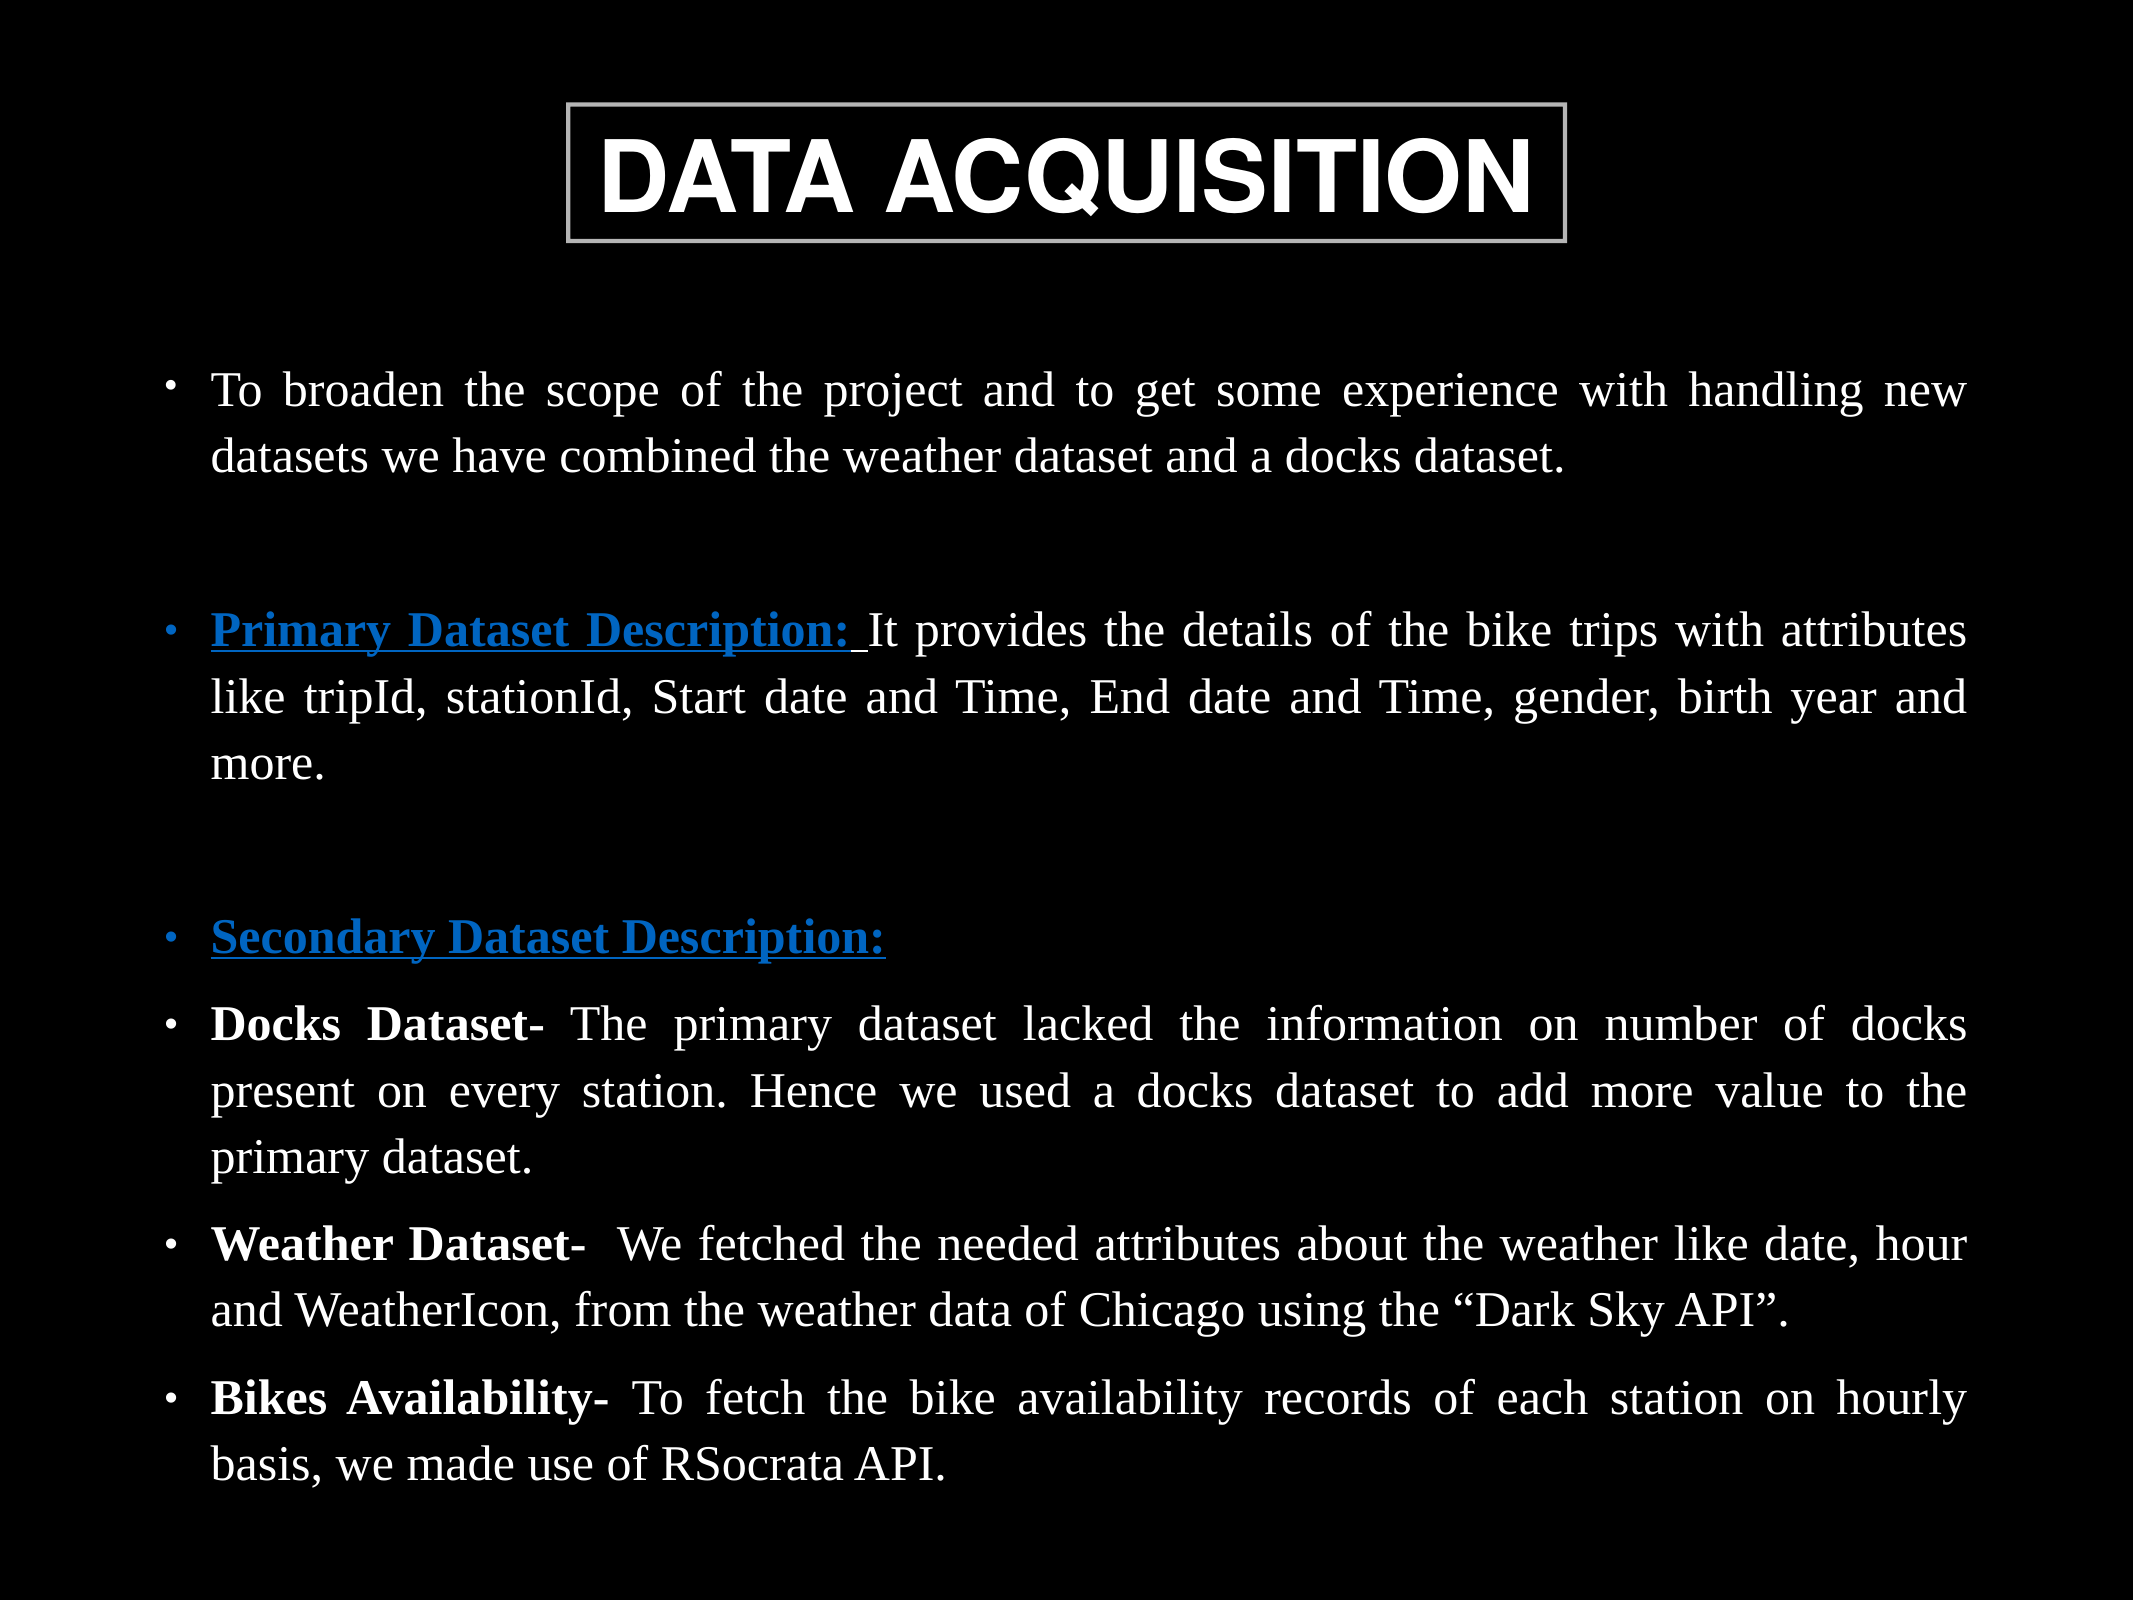

DATA ACQUISITION
To broaden the scope of the project and to get some experience with handling new datasets we have combined the weather dataset and a docks dataset.

Primary Dataset Description: It provides the details of the bike trips with attributes like tripId, stationId, Start date and Time, End date and Time, gender, birth year and more.

Secondary Dataset Description:
Docks Dataset- The primary dataset lacked the information on number of docks present on every station. Hence we used a docks dataset to add more value to the primary dataset.
Weather Dataset-  We fetched the needed attributes about the weather like date, hour and WeatherIcon, from the weather data of Chicago using the “Dark Sky API”.
Bikes Availability- To fetch the bike availability records of each station on hourly basis, we made use of RSocrata API.